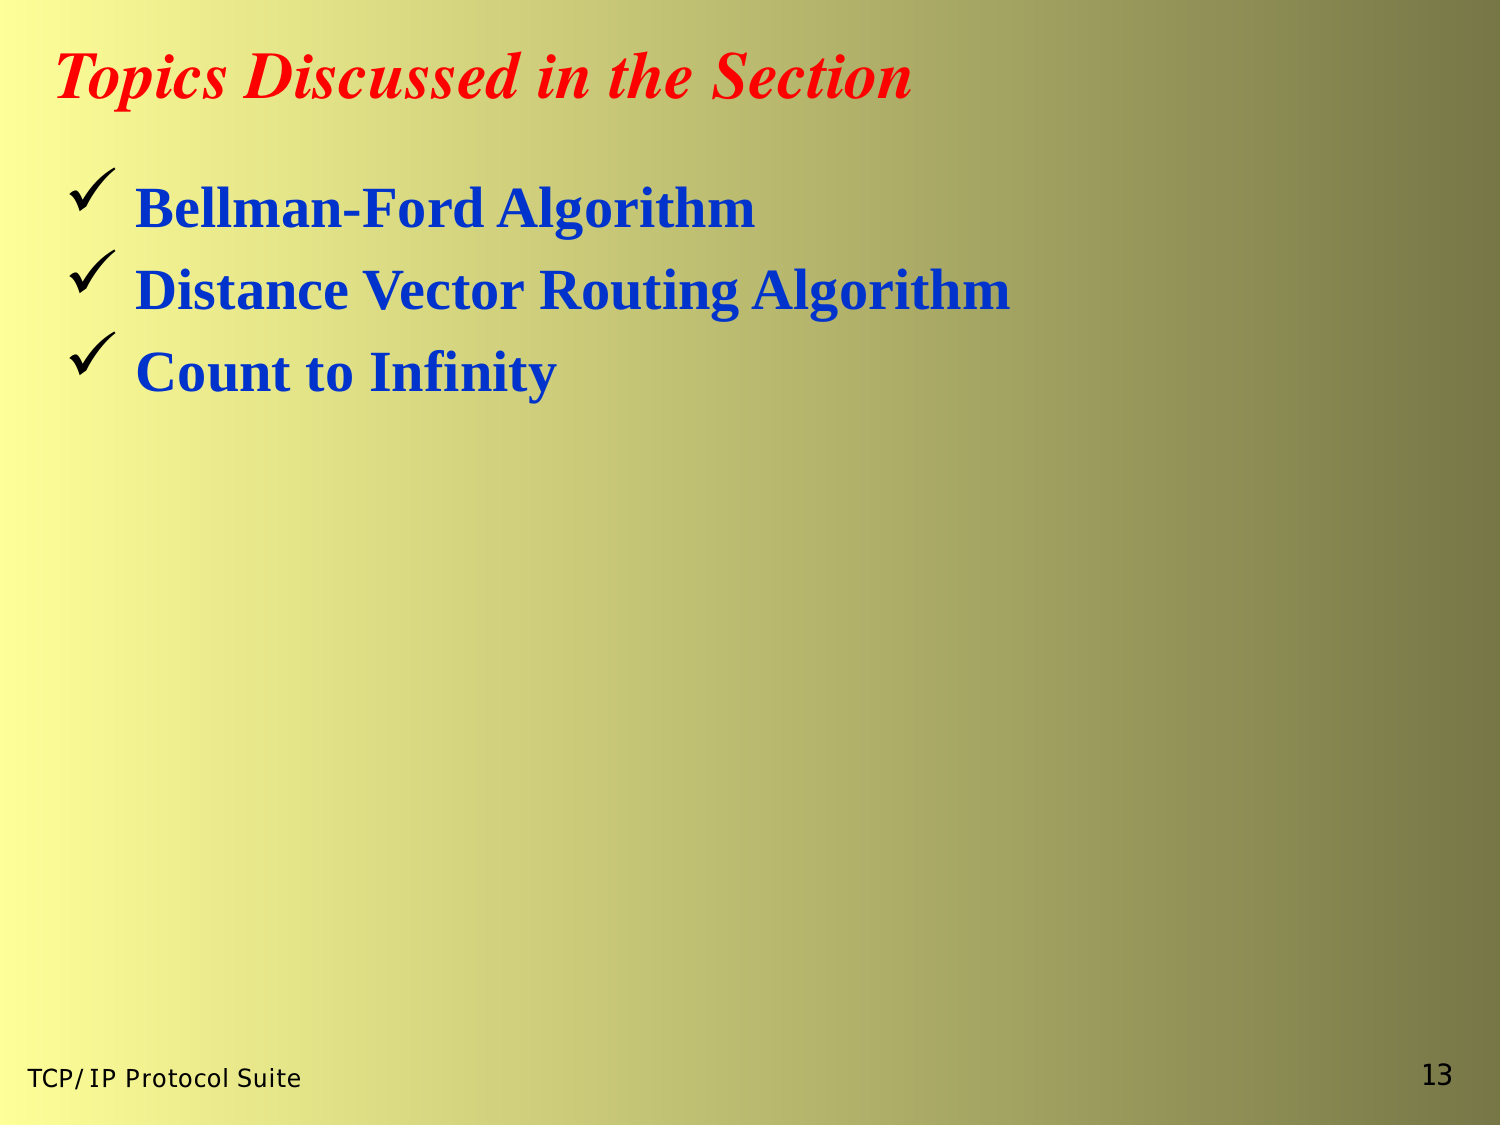

Topics Discussed in the Section
 Bellman-Ford Algorithm
 Distance Vector Routing Algorithm
 Count to Infinity
13
TCP/IP Protocol Suite